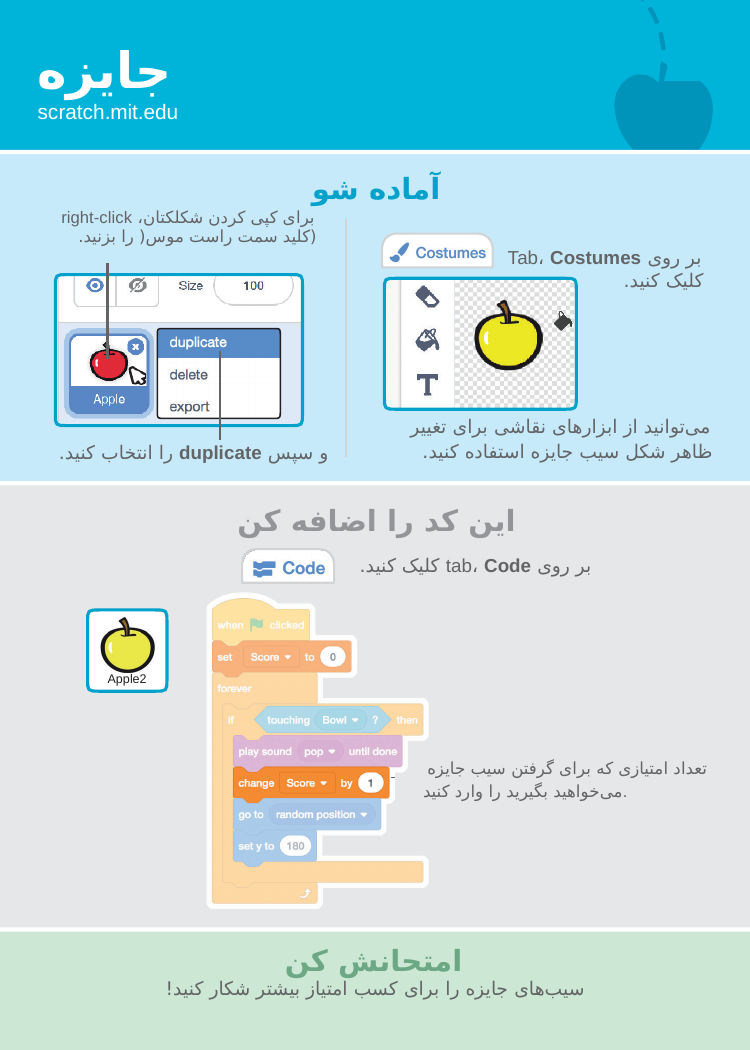

# جایزه
scratch.mit.edu

آماده شو
To duplicate your sprite,
right-click (Mac: control+click).
برای کپی کردن شکلکتان، right-click (کلید سمت راست موس( را بزنید.

بر روی Tab، Costumes کلیک کنید.

می‌توانید از ابزارهای نقاشی برای تغییر ظاهر شکل سیب جایزه استفاده کنید.
و سپس duplicate را انتخاب کنید.

این کد را اضافه کن
بر روی tab، Code کلیک کنید.

Apple2
 	 تعداد امتیازی که برای گرفتن سیب جایزه می‌خواهید بگیرید را وارد کنید.

امتحانش کن
سیب‌های جایزه را برای کسب امتیاز بیشتر شکار کنید!